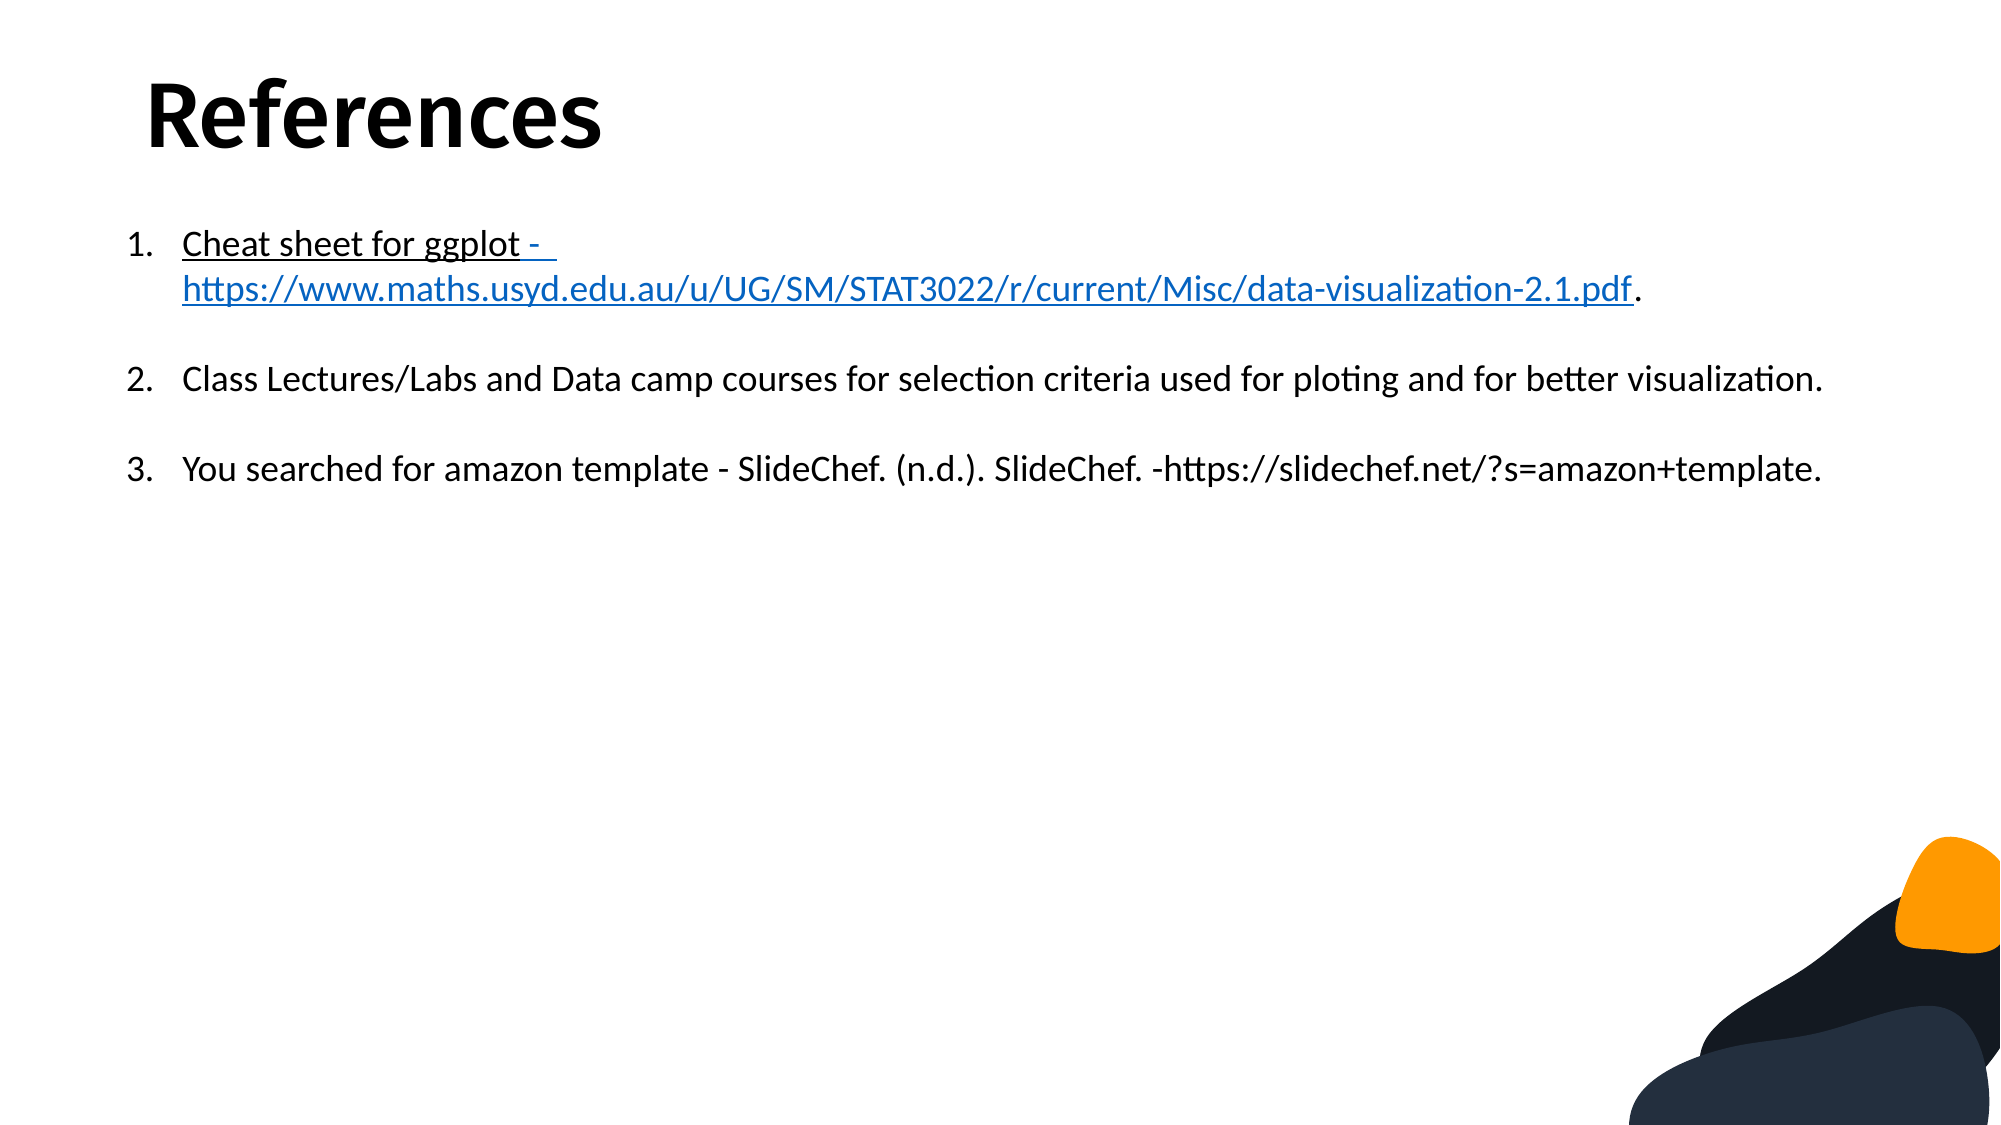

References
Cheat sheet for ggplot -  https://www.maths.usyd.edu.au/u/UG/SM/STAT3022/r/current/Misc/data-visualization-2.1.pdf.

Class Lectures/Labs and Data camp courses for selection criteria used for ploting and for better visualization.

You searched for amazon template - SlideChef. (n.d.). SlideChef. -https://slidechef.net/?s=amazon+template.